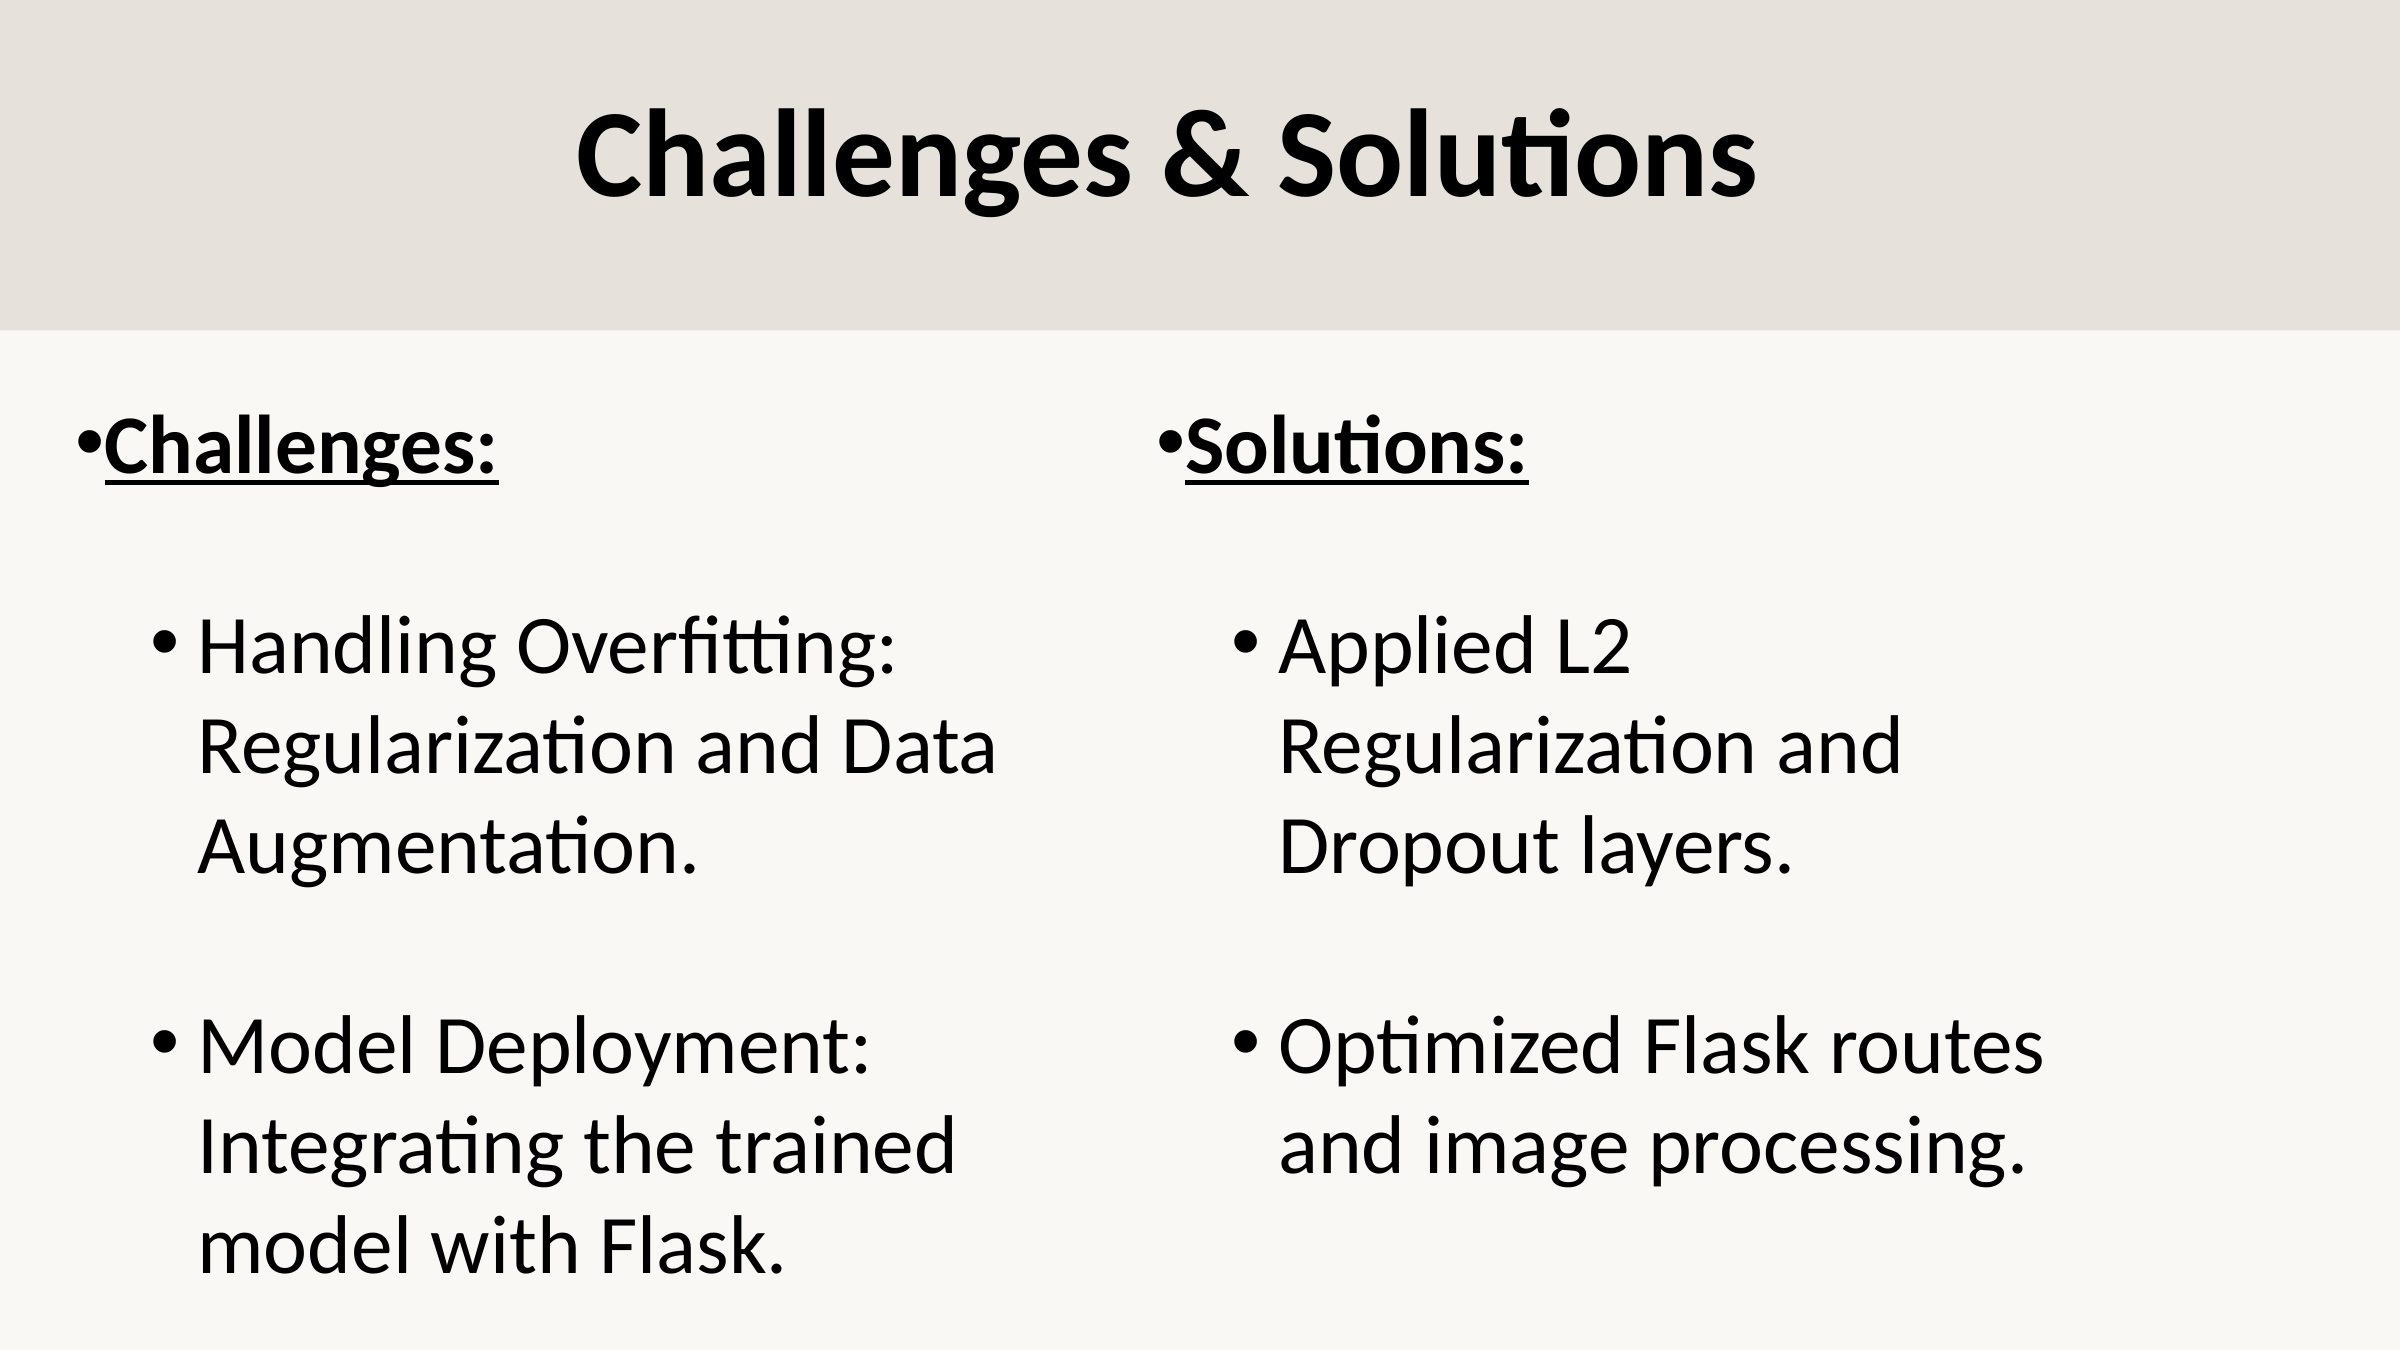

Challenges & Solutions

Challenges:

Handling Overfitting: Regularization and Data Augmentation.

Model Deployment: Integrating the trained model with Flask.
Solutions:

Applied L2 Regularization and Dropout layers.

Optimized Flask routes and image processing.